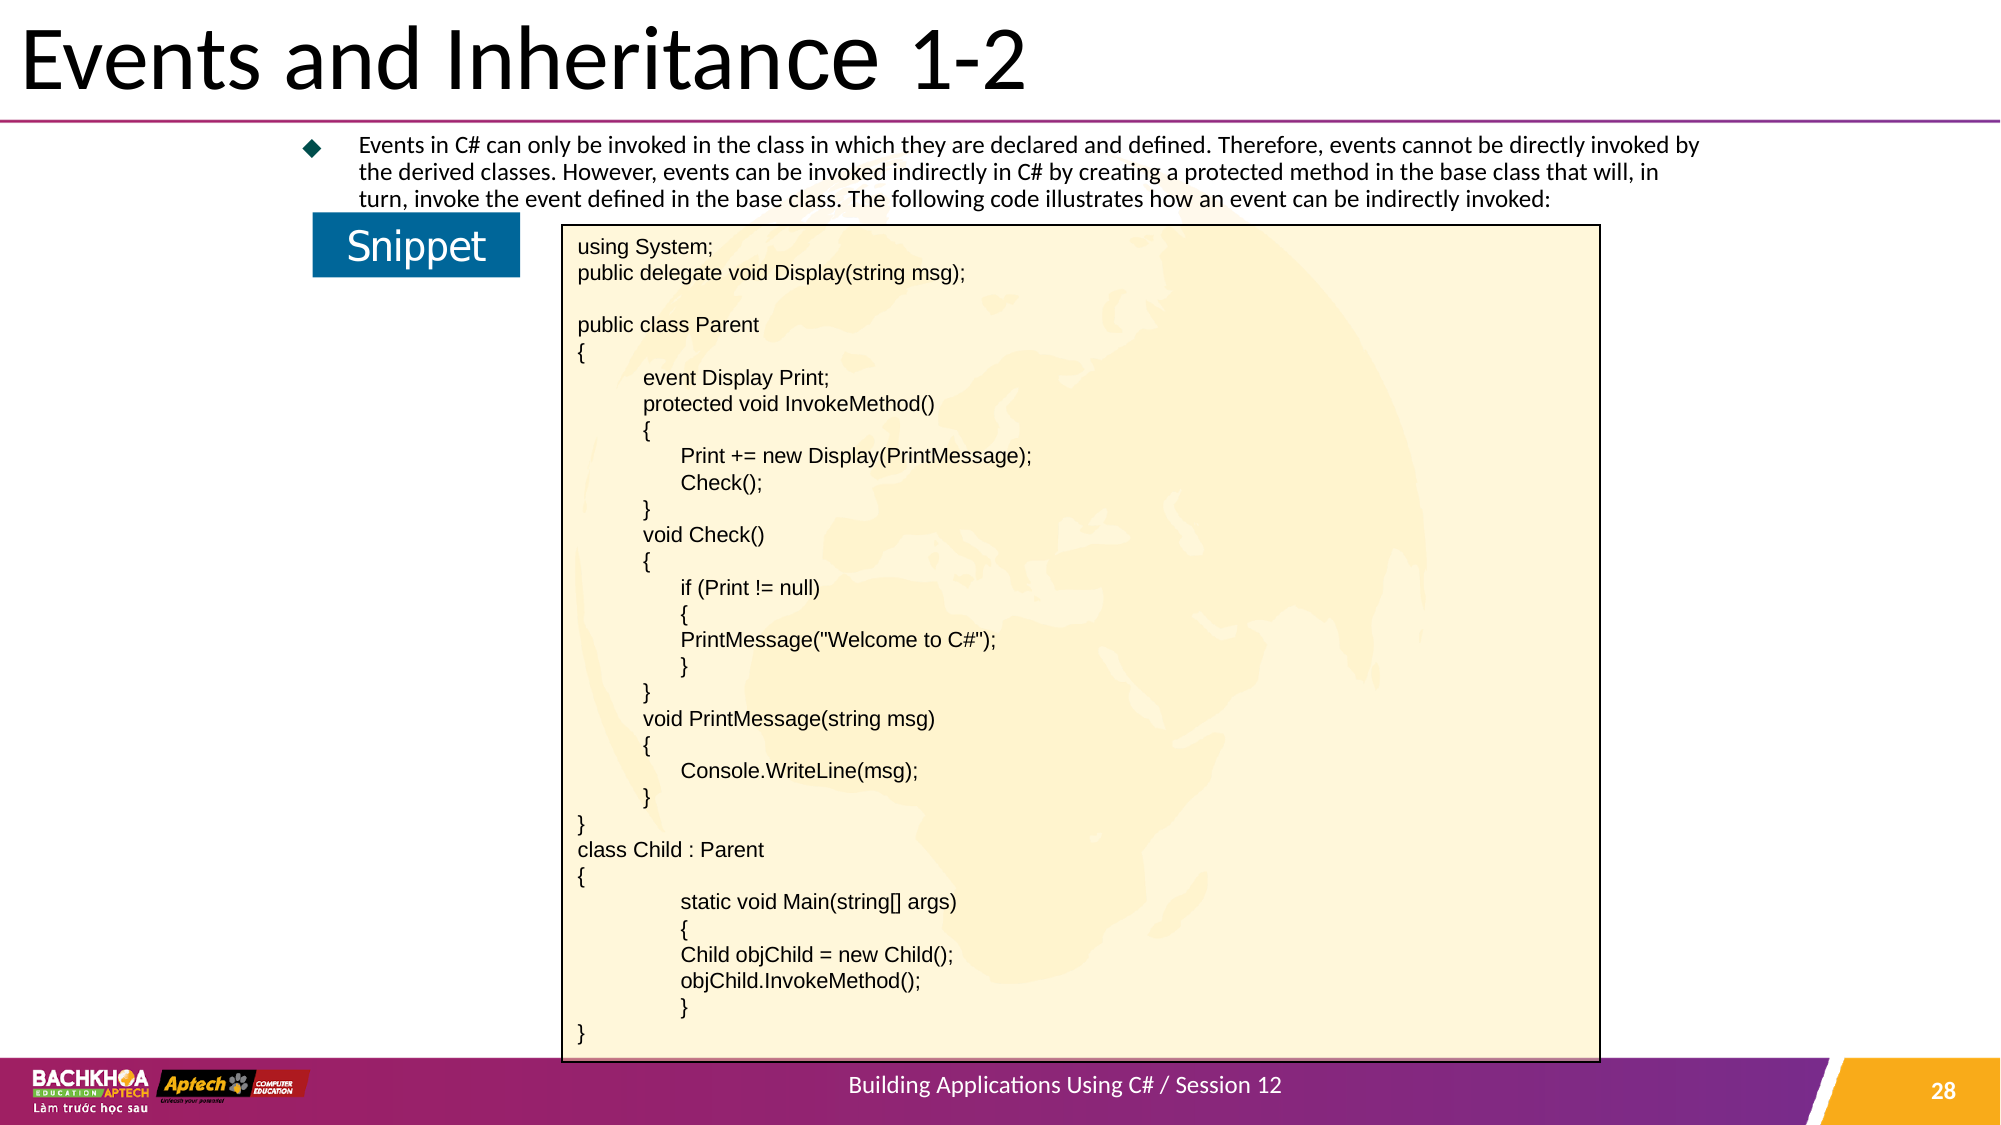

# Events and Inheritance 1-2
Events in C# can only be invoked in the class in which they are declared and defined. Therefore, events cannot be directly invoked by the derived classes. However, events can be invoked indirectly in C# by creating a protected method in the base class that will, in turn, invoke the event defined in the base class. The following code illustrates how an event can be indirectly invoked:

Snippet
using System;
public delegate void Display(string msg);

public class Parent
{
event Display Print;
protected void InvokeMethod()
{
Print += new Display(PrintMessage);
Check();
}
void Check()
{
if (Print != null)
{
PrintMessage("Welcome to C#");
}
}
void PrintMessage(string msg)
{
Console.WriteLine(msg);
}
}
class Child : Parent
{
static void Main(string[] args)
{
Child objChild = new Child();
objChild.InvokeMethod();
}
}
28
Building Applications Using C# / Session 12